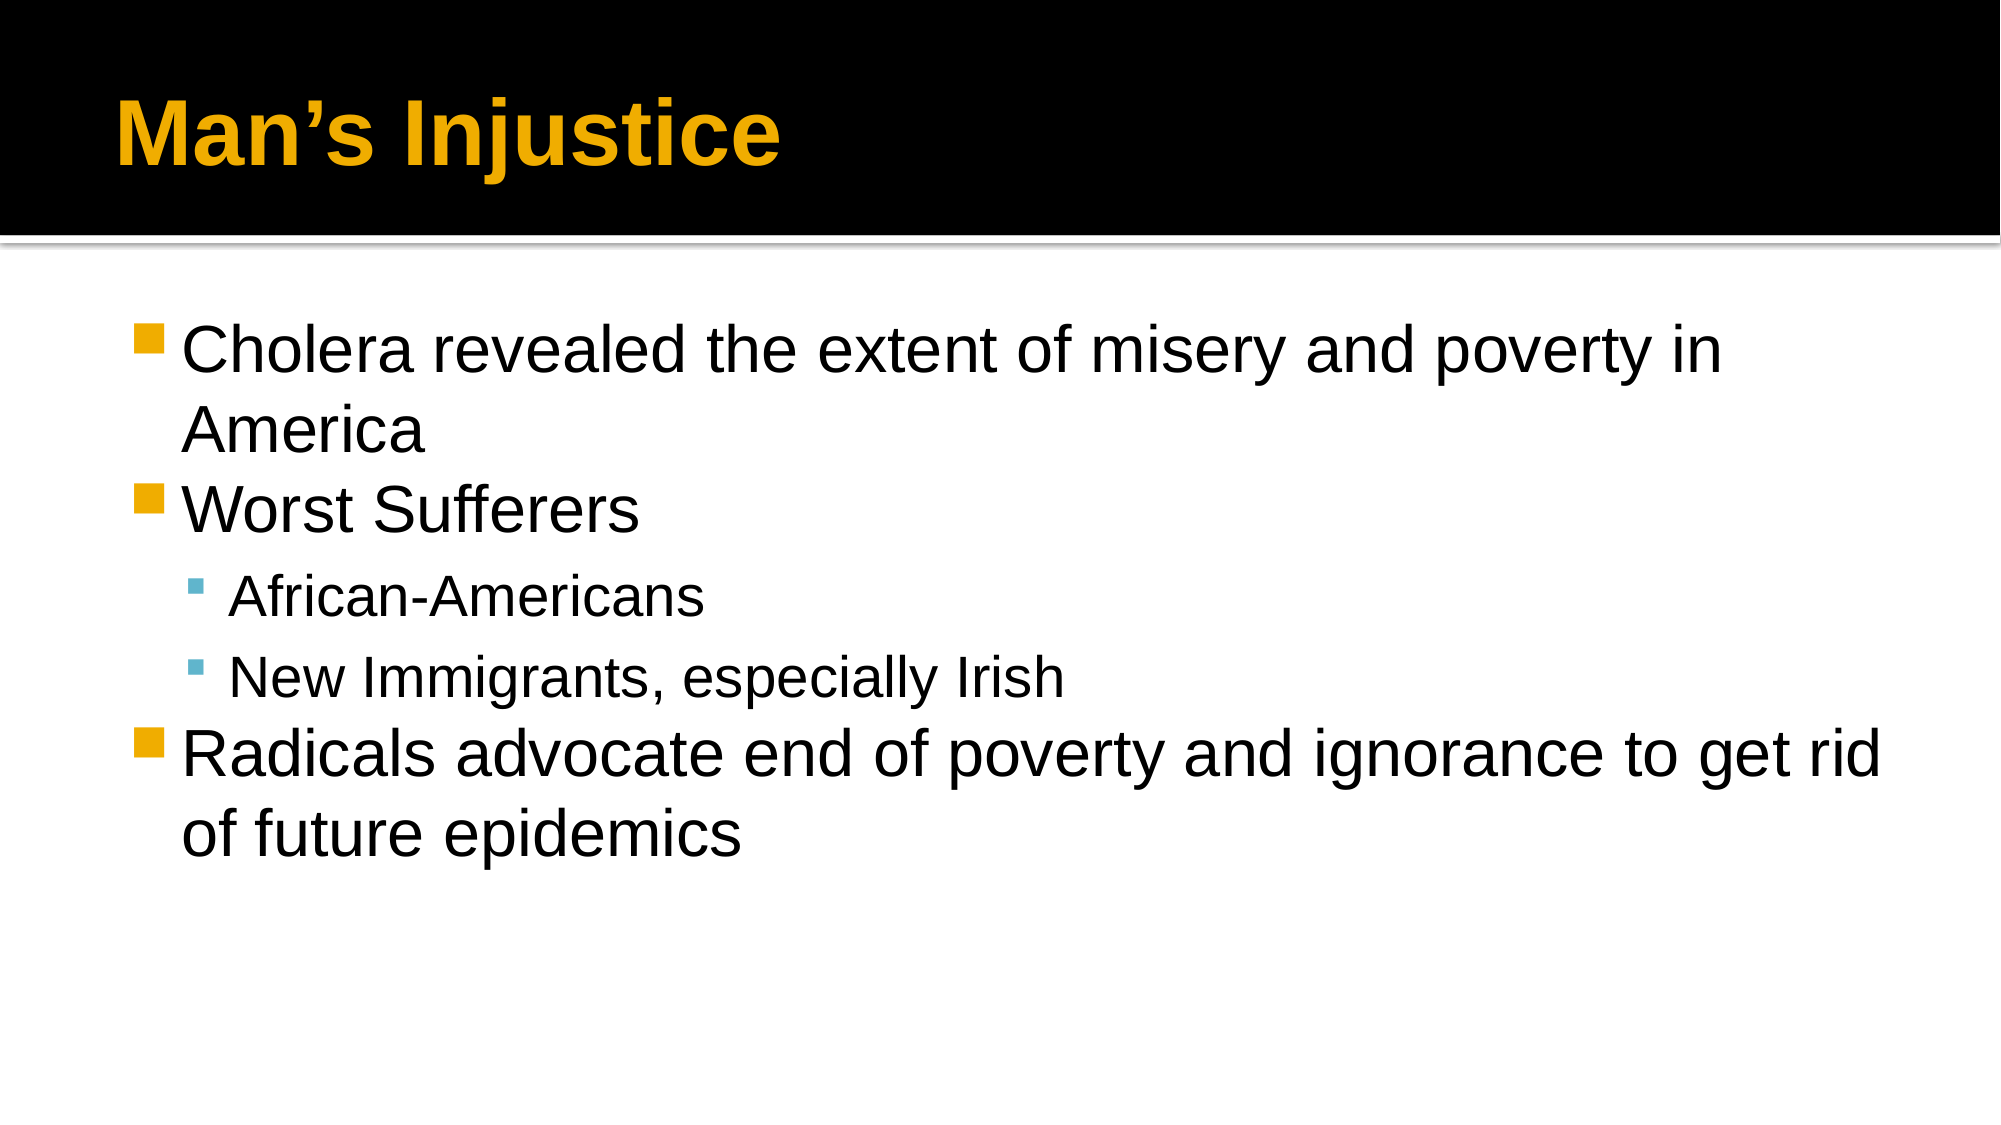

# Man’s Injustice
Cholera revealed the extent of misery and poverty in America
Worst Sufferers
African-Americans
New Immigrants, especially Irish
Radicals advocate end of poverty and ignorance to get rid of future epidemics